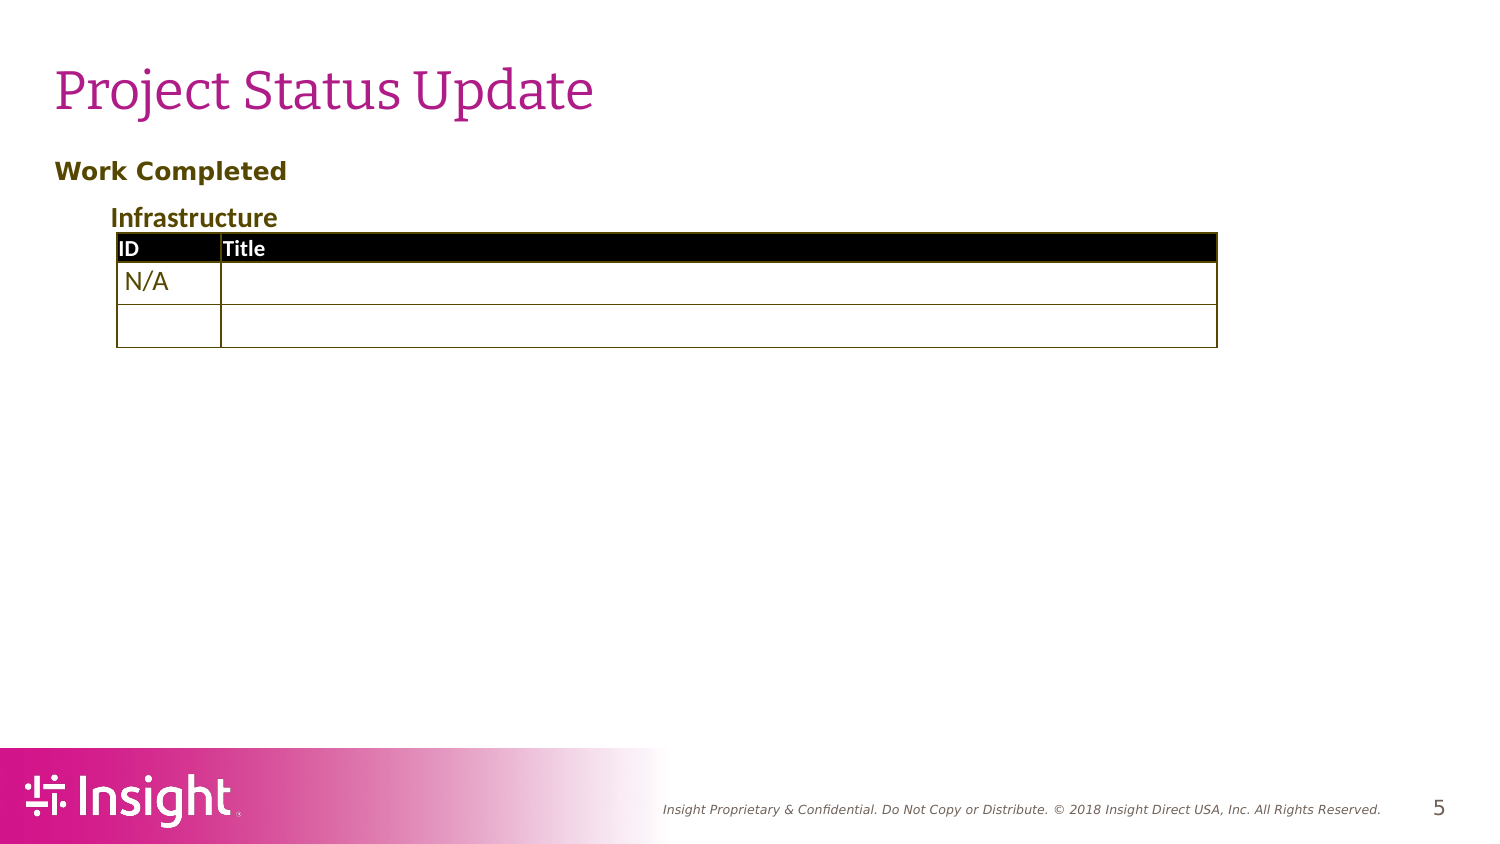

# Project Status Update
Work Completed
Infrastructure

| ID | Title |
| --- | --- |
| N/A |  |
|  |  |